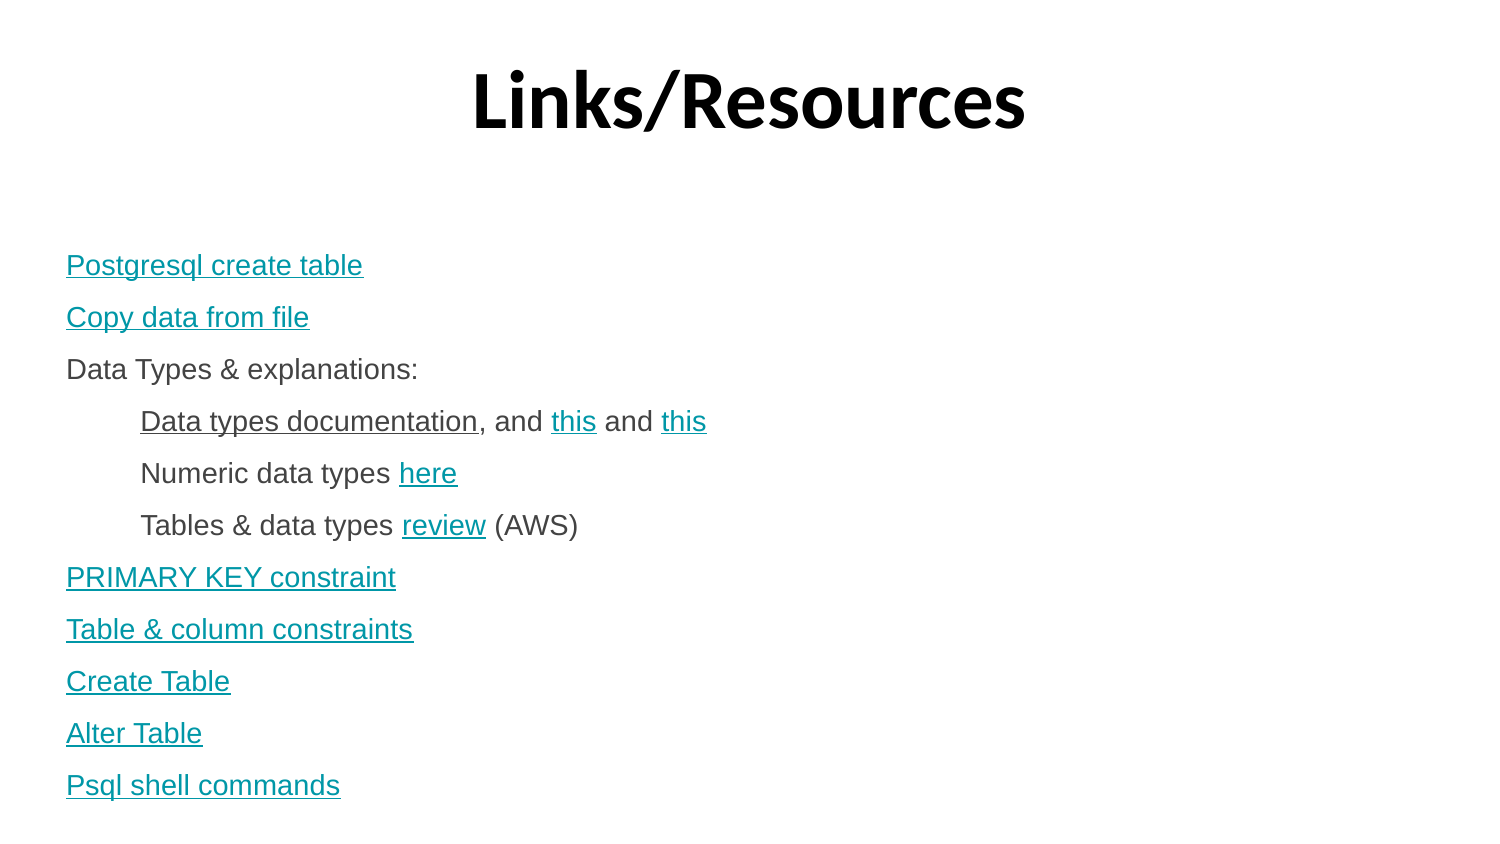

# Links/Resources
Postgresql create table
Copy data from file
Data Types & explanations:
Data types documentation, and this and this
Numeric data types here
Tables & data types review (AWS)
PRIMARY KEY constraint
Table & column constraints
Create Table
Alter Table
Psql shell commands